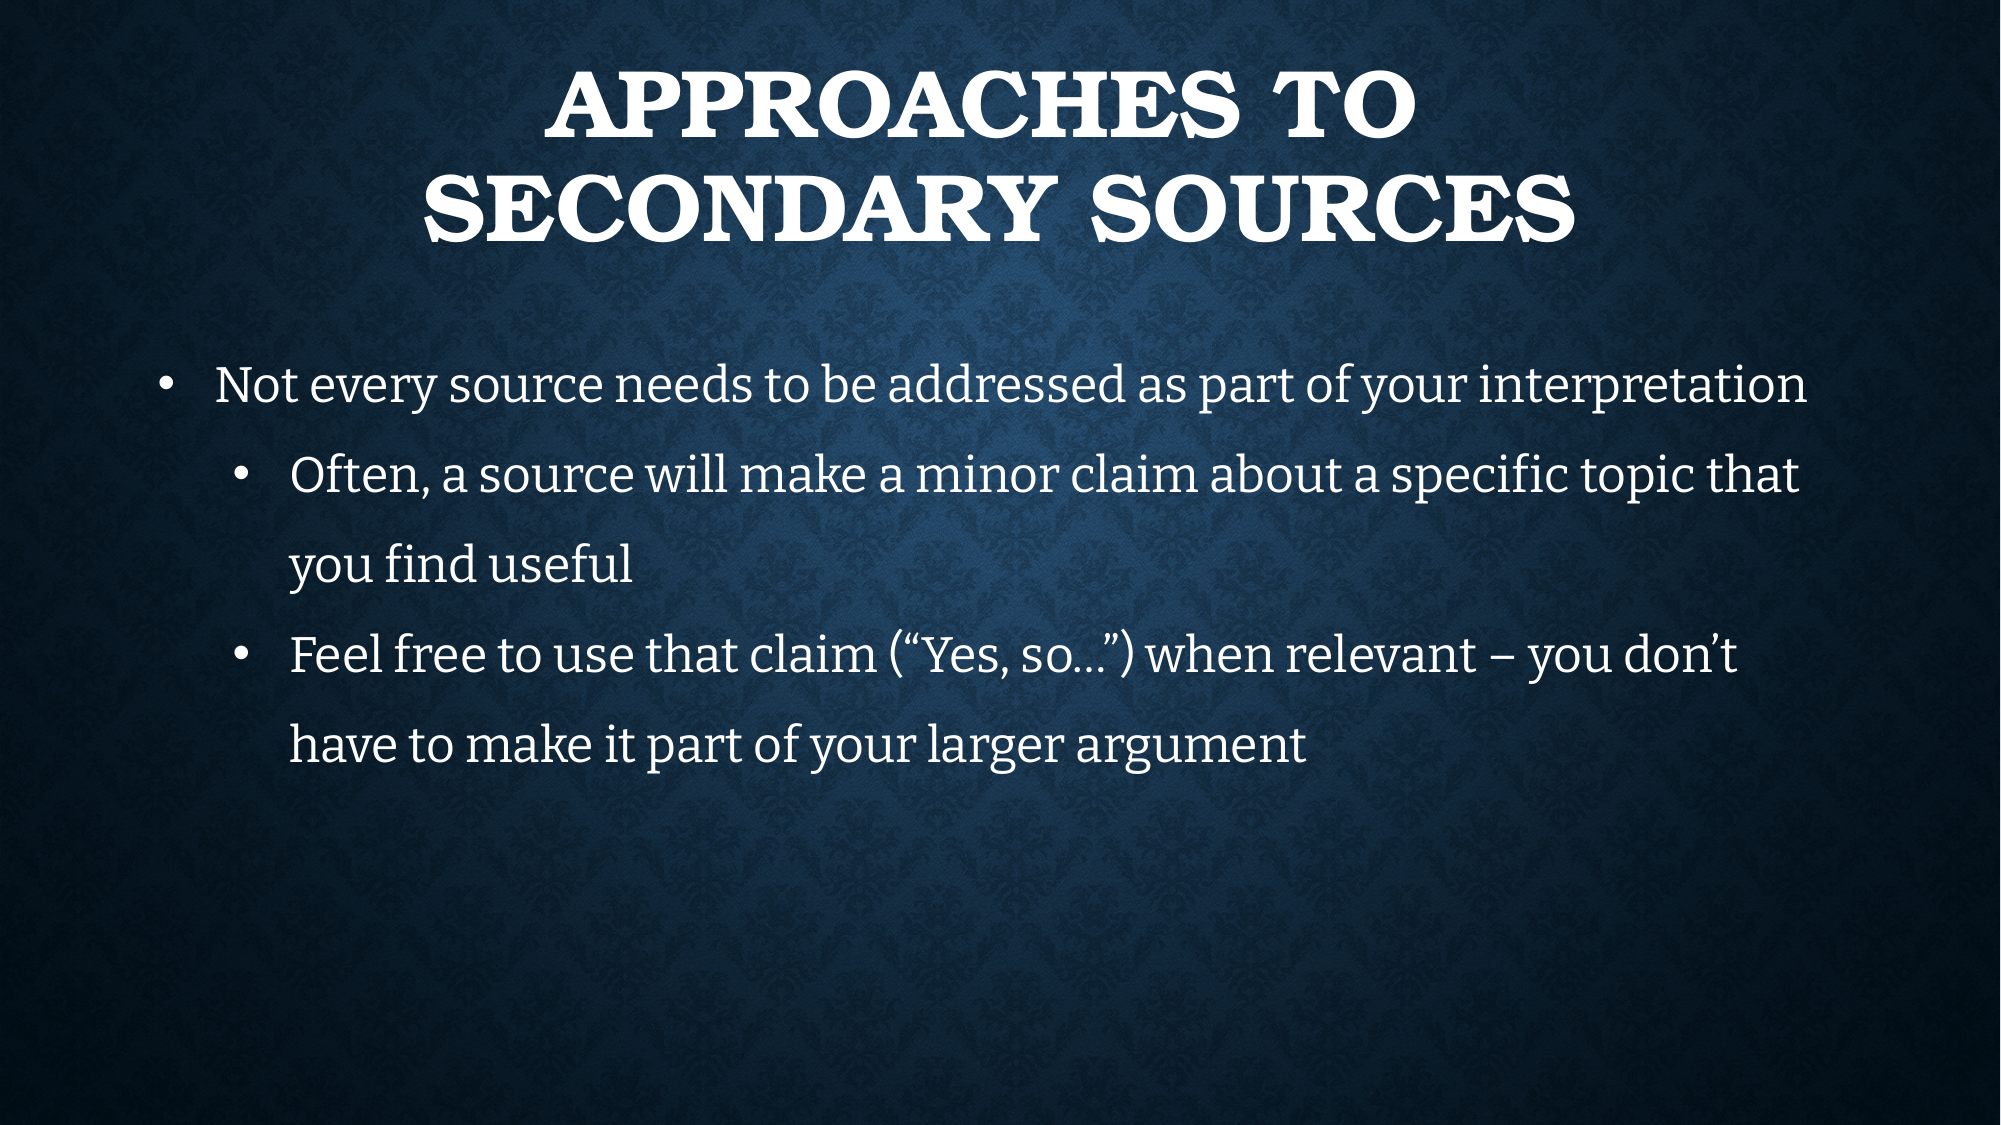

# Approaches to Secondary Sources
Not every source needs to be addressed as part of your interpretation
Often, a source will make a minor claim about a specific topic that you find useful
Feel free to use that claim (“Yes, so…”) when relevant – you don’t have to make it part of your larger argument